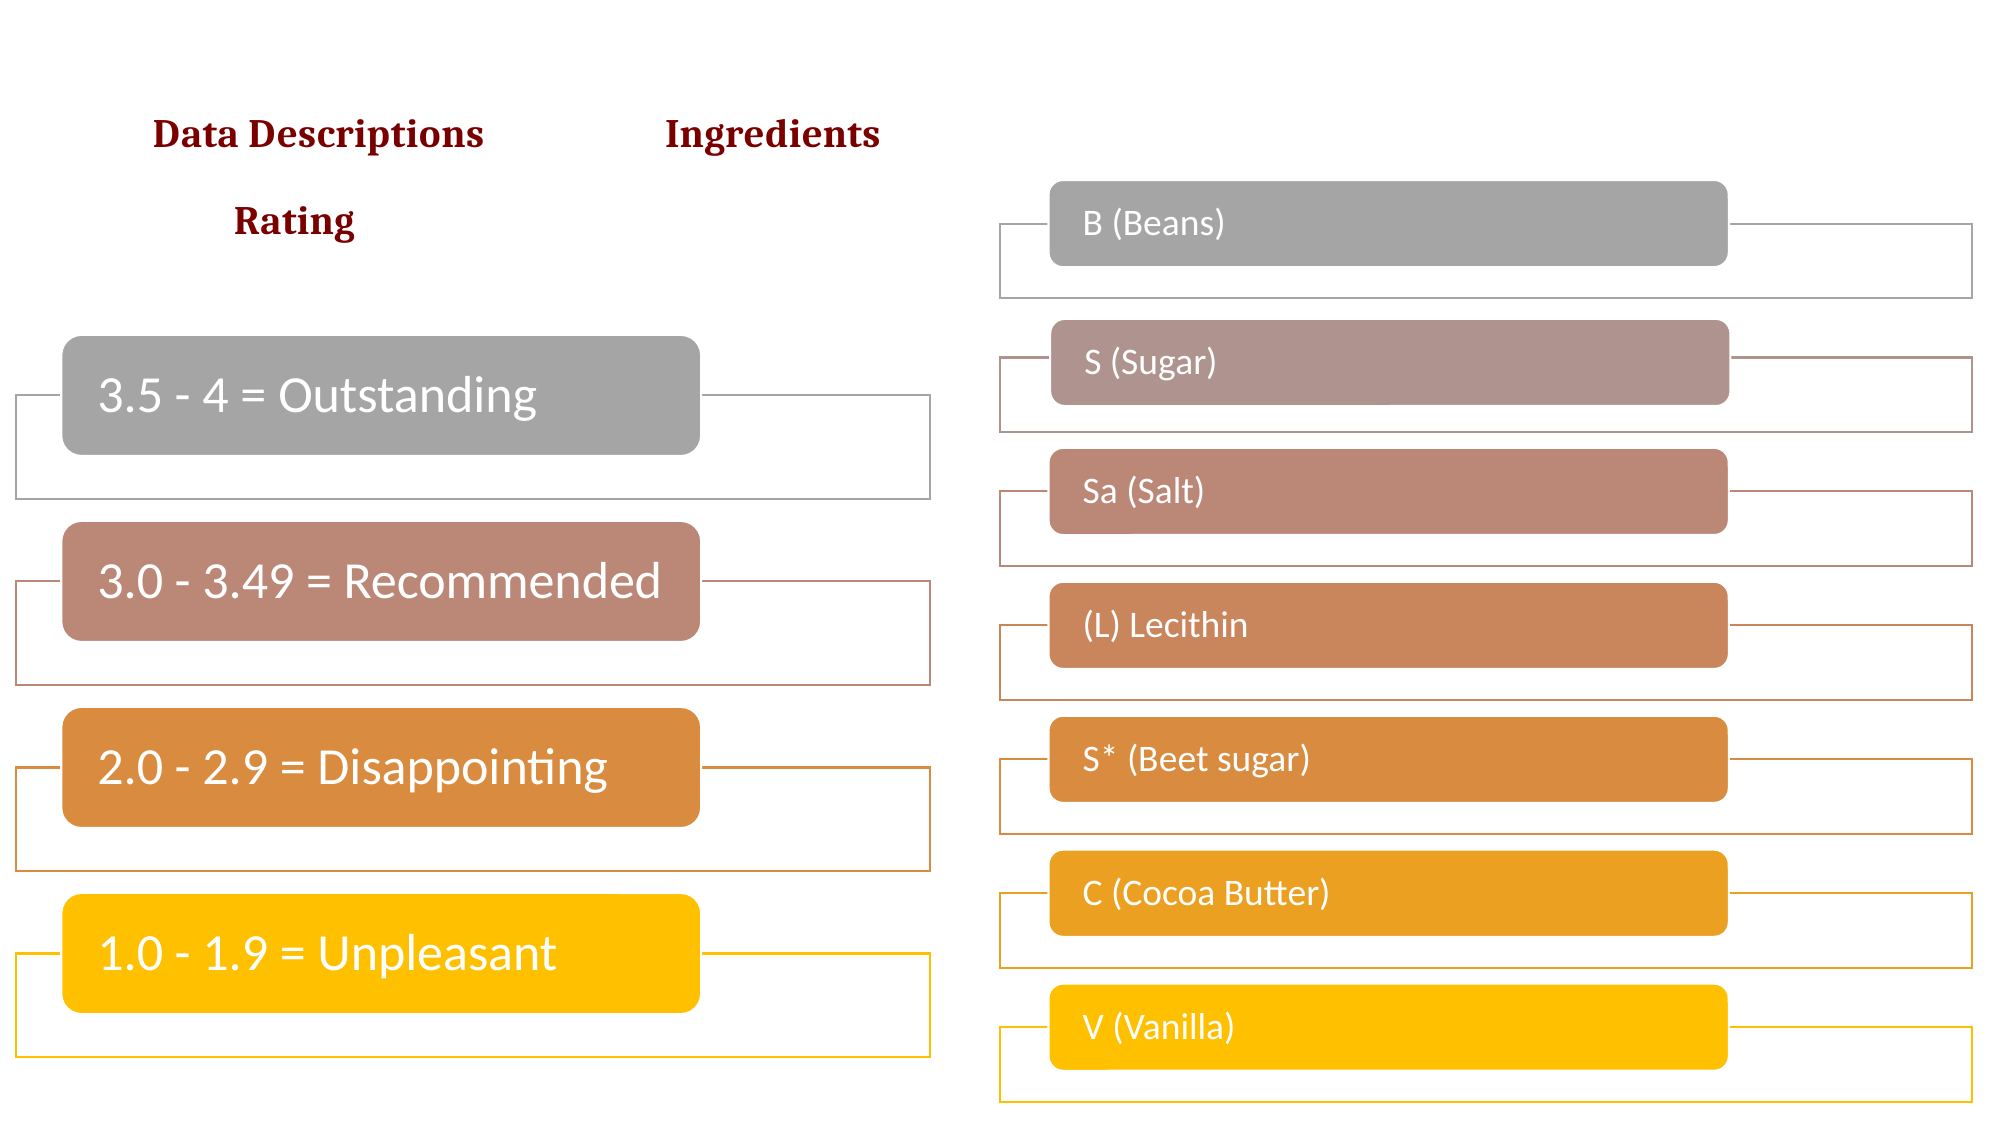

# Data Descriptions				   Ingredients Rating
B (Beans)
S (Sugar)
Sa (Salt)
(L) Lecithin
S* (Beet sugar)
C (Cocoa Butter)
V (Vanilla)
3.5 - 4 = Outstanding
3.0 - 3.49 = Recommended
2.0 - 2.9 = Disappointing
1.0 - 1.9 = Unpleasant